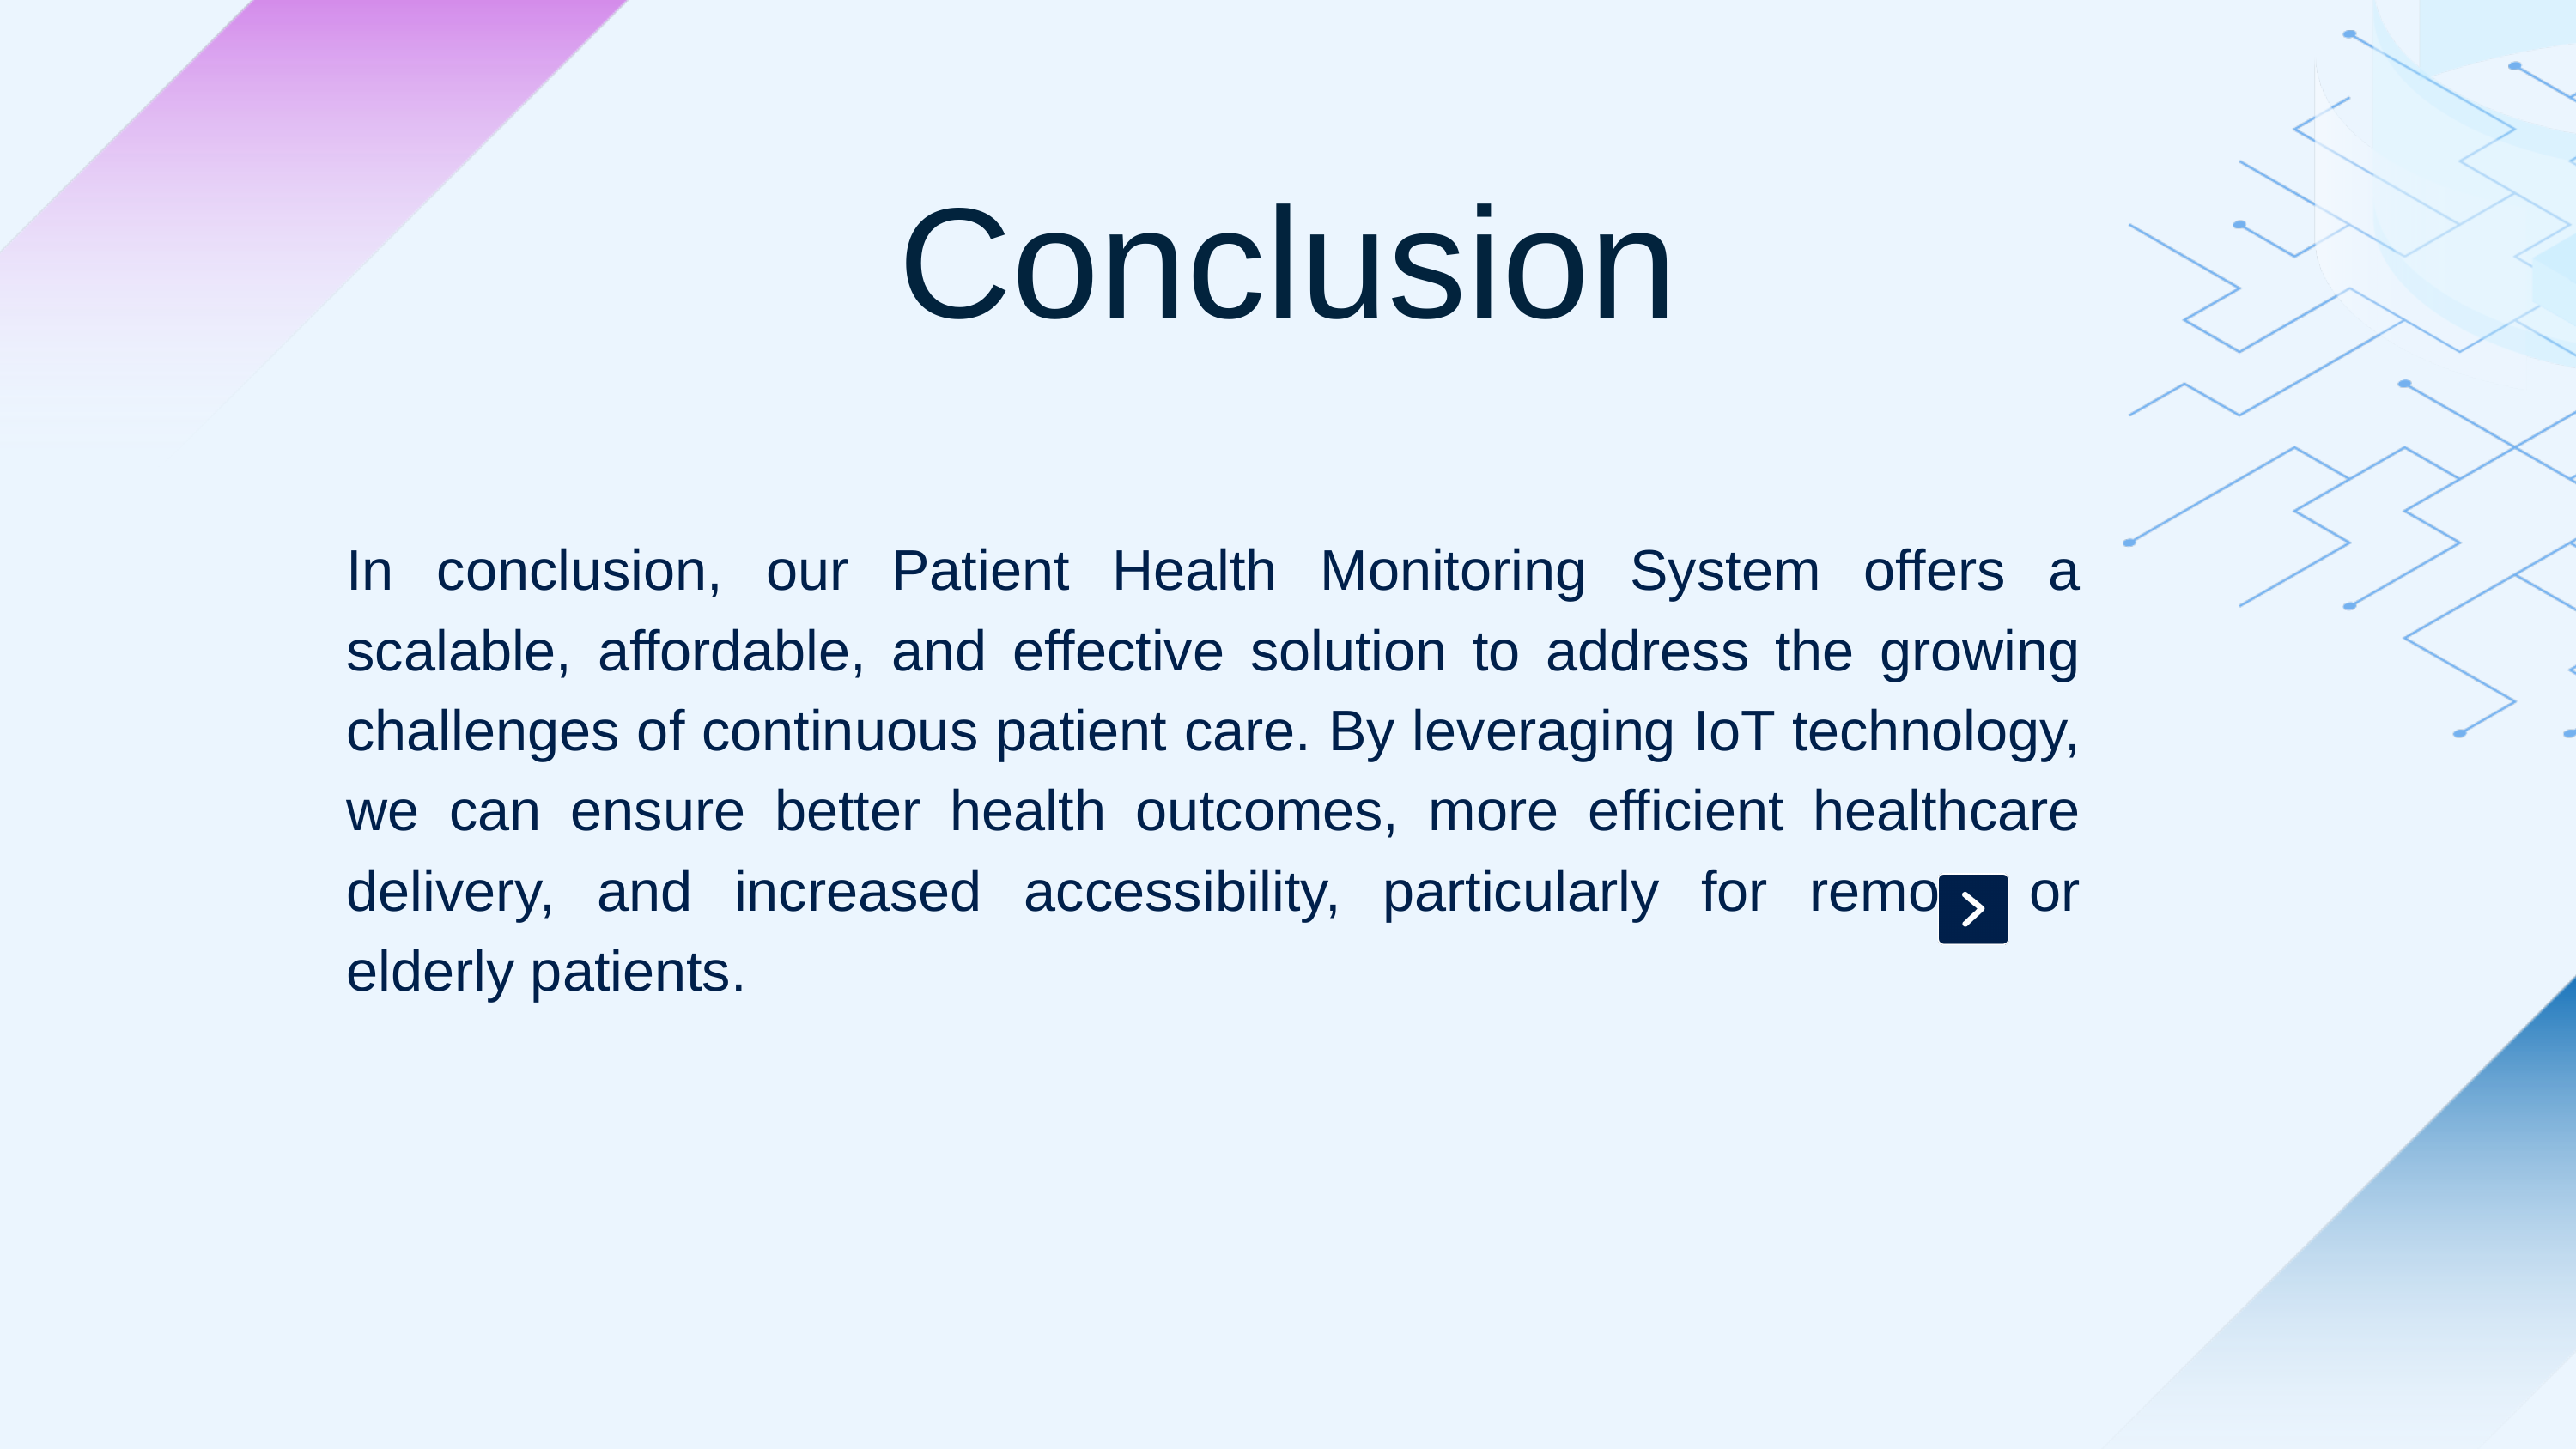

Conclusion
In conclusion, our Patient Health Monitoring System offers a scalable, affordable, and effective solution to address the growing challenges of continuous patient care. By leveraging IoT technology, we can ensure better health outcomes, more efficient healthcare delivery, and increased accessibility, particularly for remote or elderly patients.